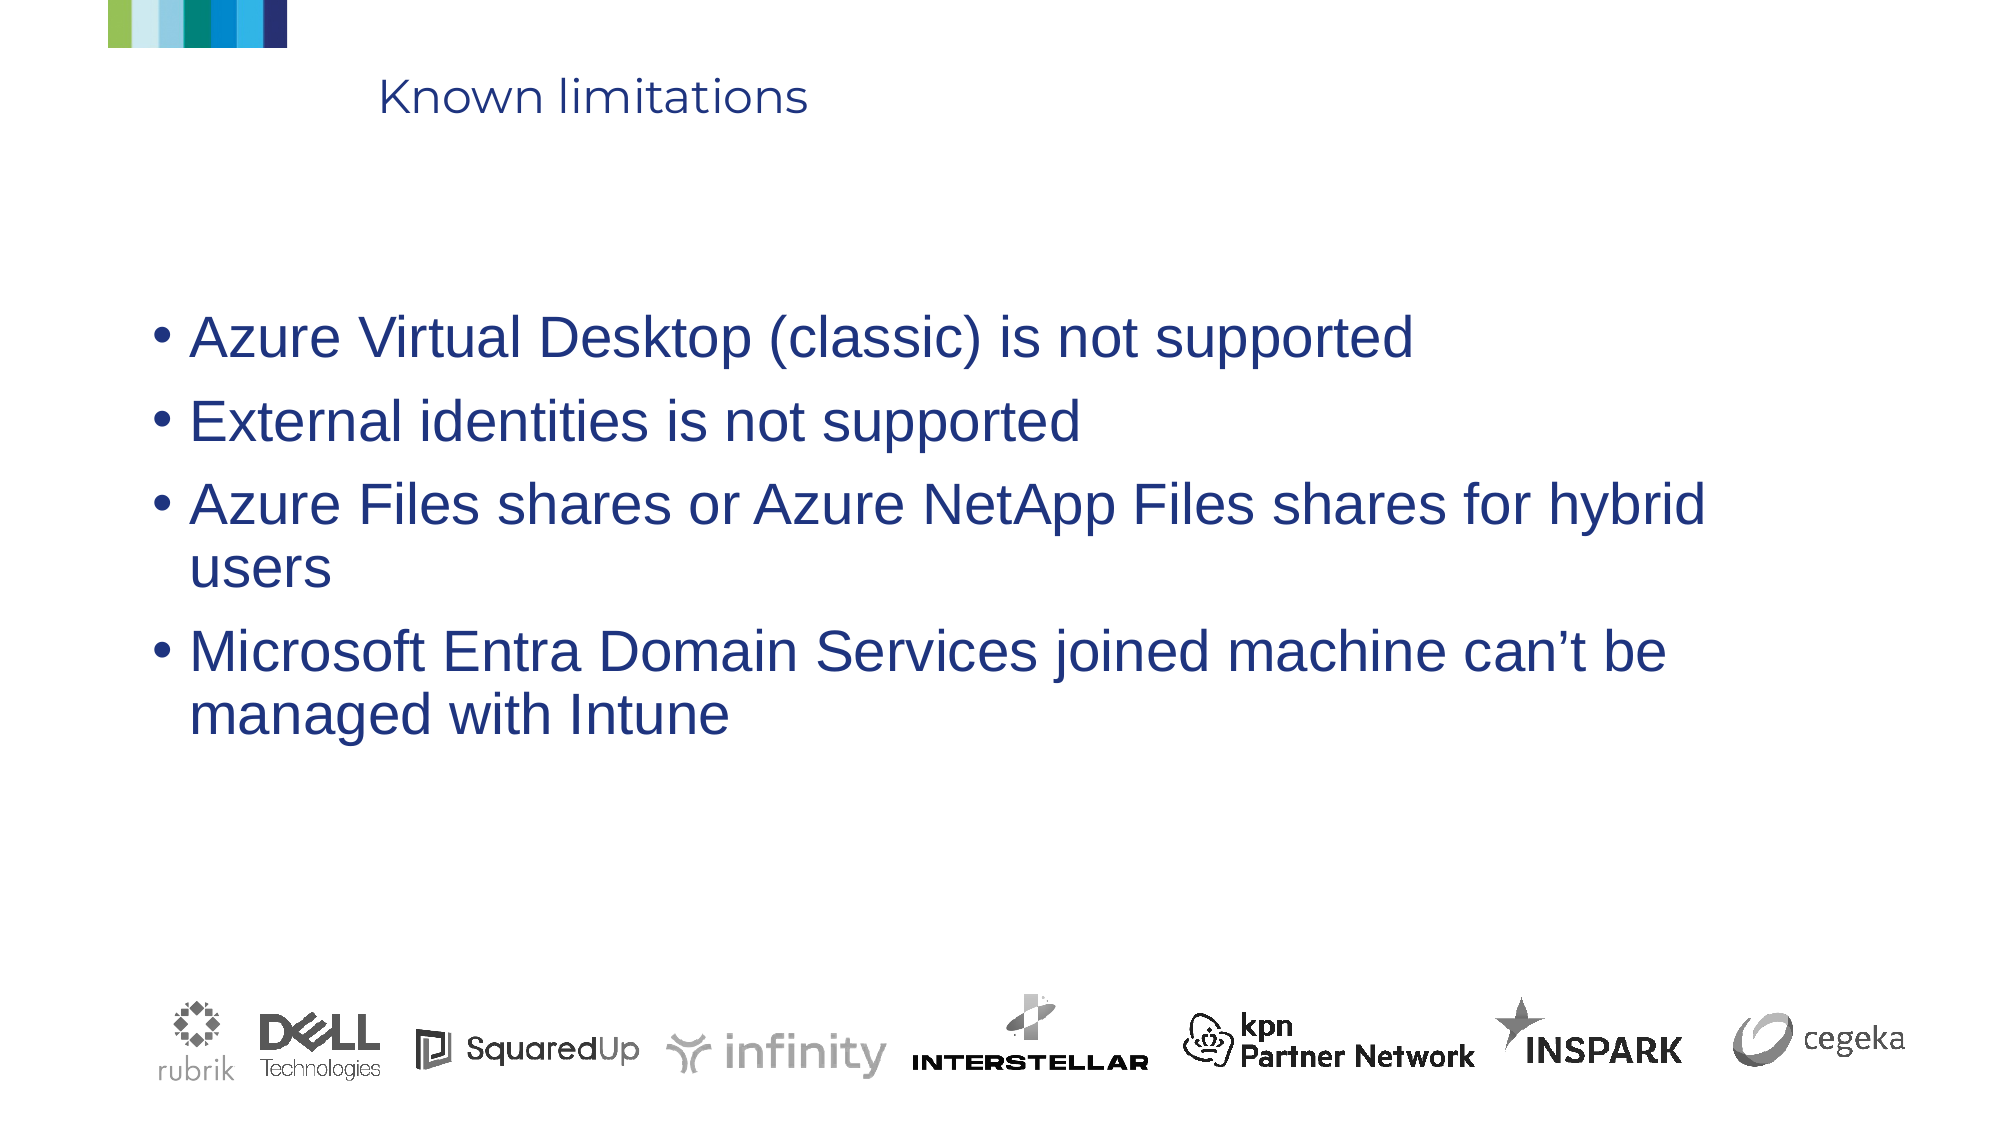

# Known limitations
Azure Virtual Desktop (classic) is not supported
External identities is not supported
Azure Files shares or Azure NetApp Files shares for hybrid users
Microsoft Entra Domain Services joined machine can’t be managed with Intune